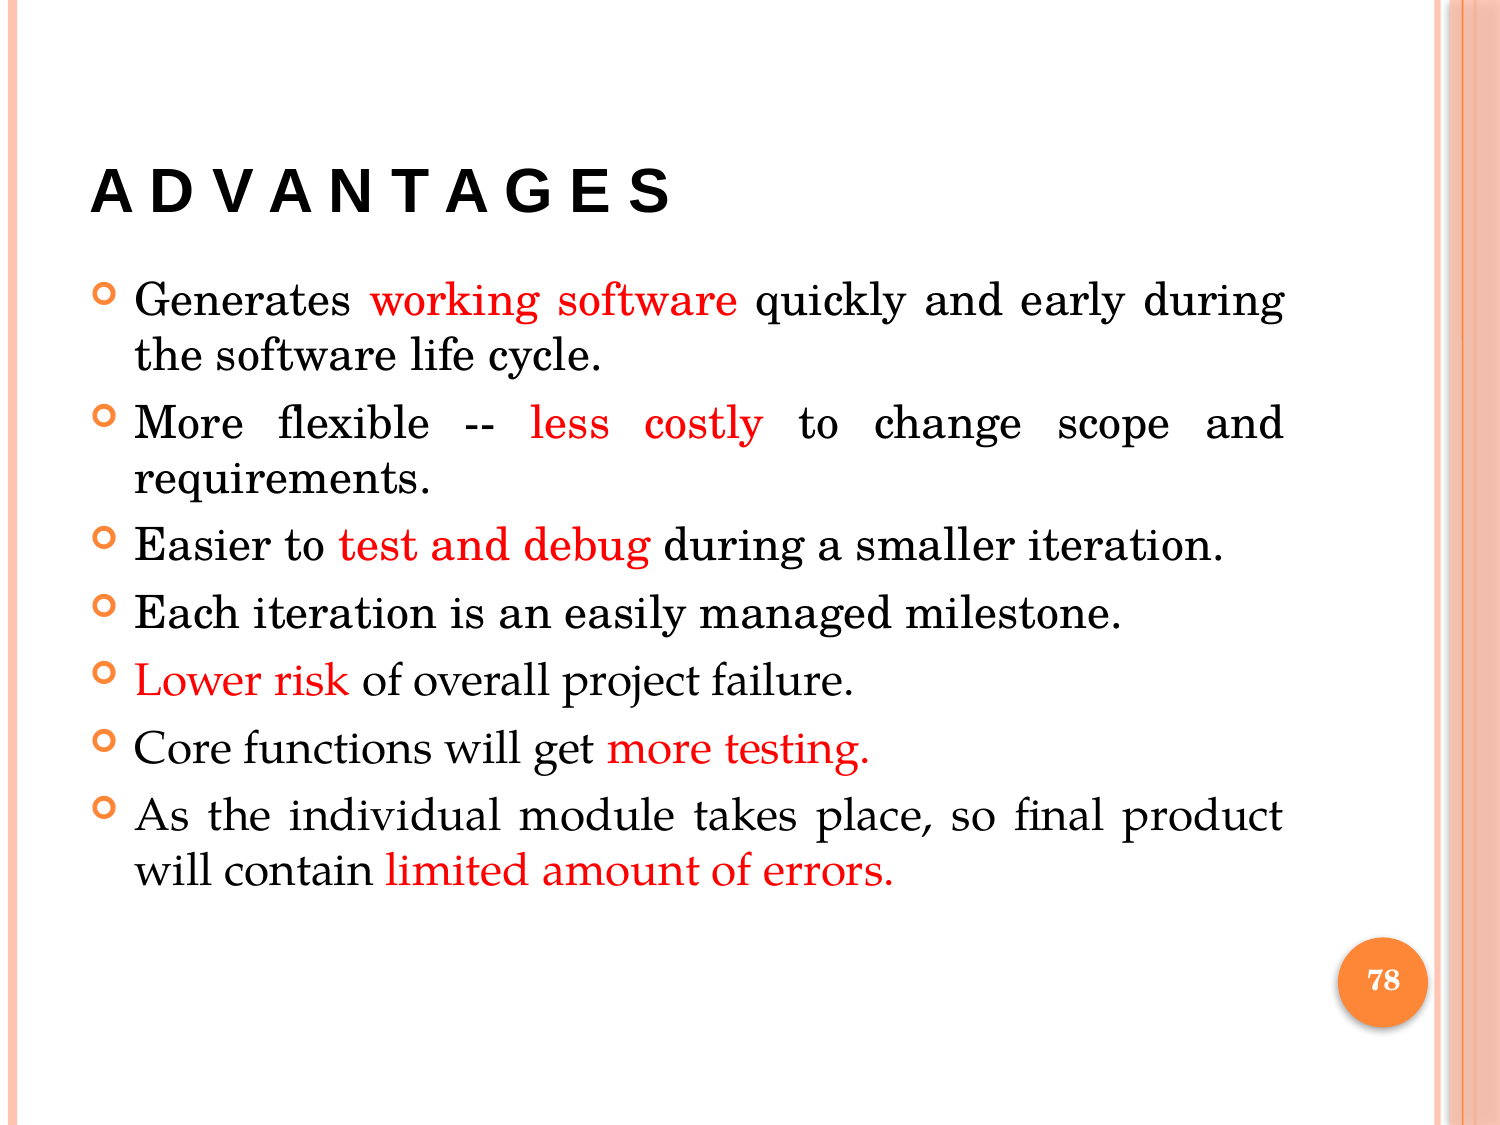

# A D V A N T A G E S
Generates working software quickly and early during the software life cycle.
More flexible -- less costly to change scope and requirements.
Easier to test and debug during a smaller iteration.
Each iteration is an easily managed milestone.
Lower risk of overall project failure.
Core functions will get more testing.
As the individual module takes place, so final product will contain limited amount of errors.

78